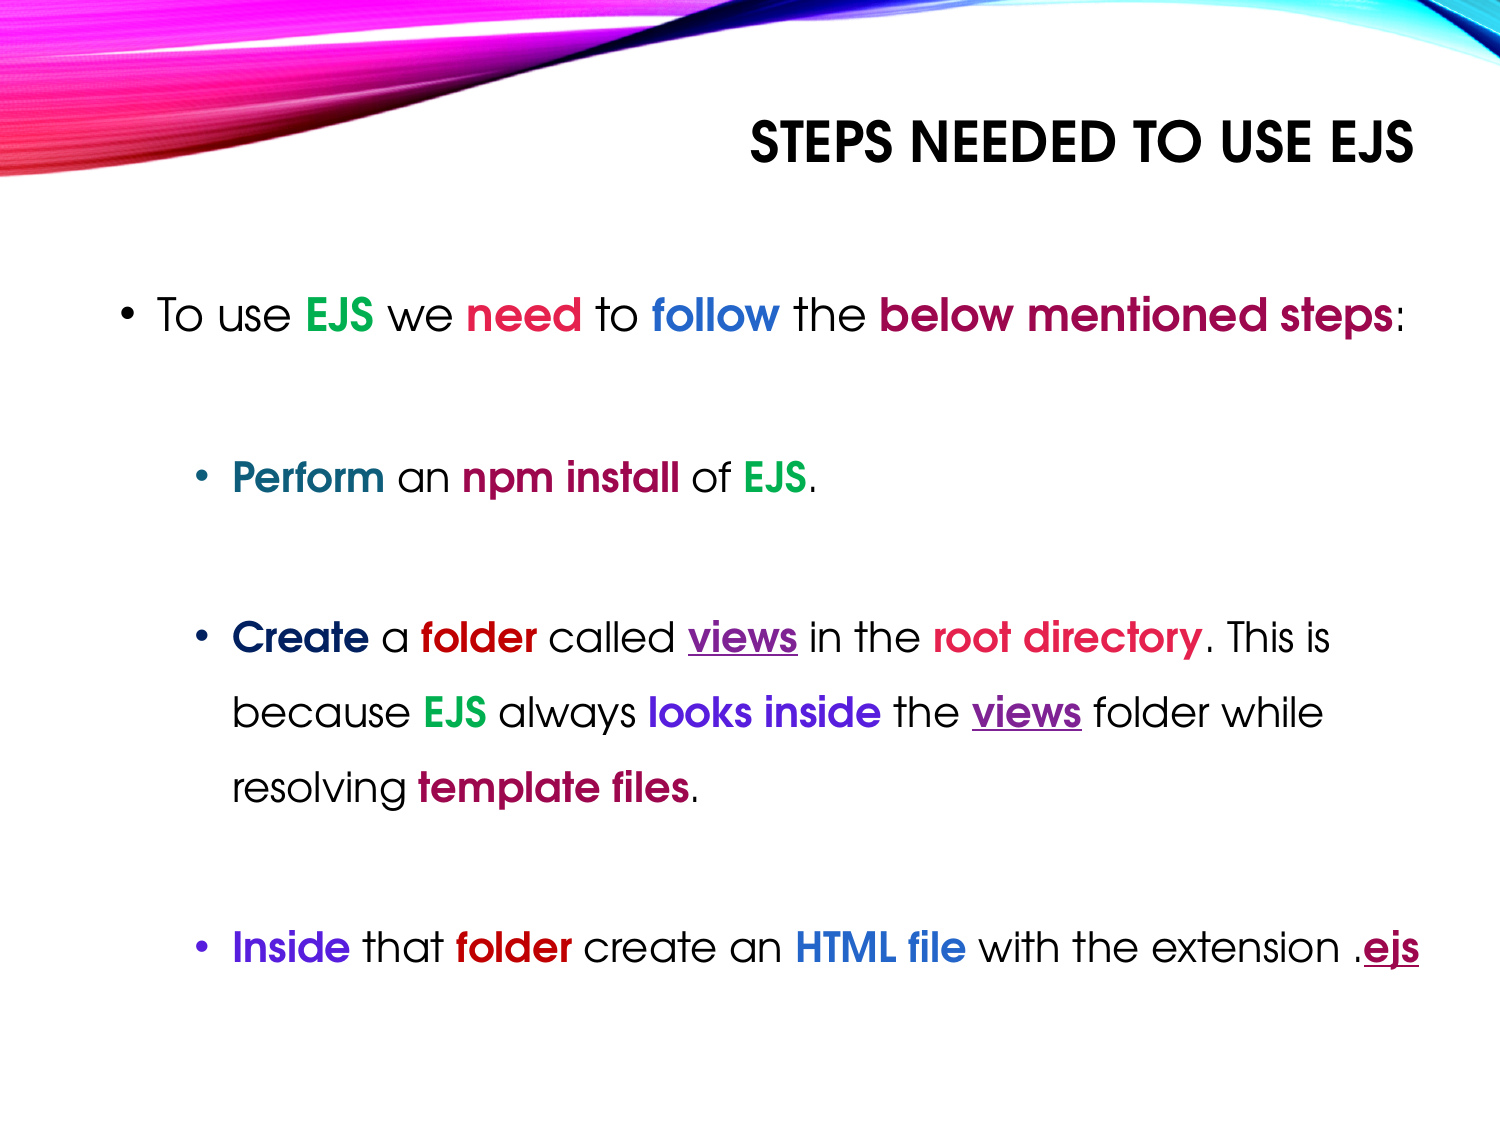

# Steps needed to use ejs
To use EJS we need to follow the below mentioned steps:

Perform an npm install of EJS.

Create a folder called views in the root directory. This is because EJS always looks inside the views folder while resolving template files.

Inside that folder create an HTML file with the extension .ejs